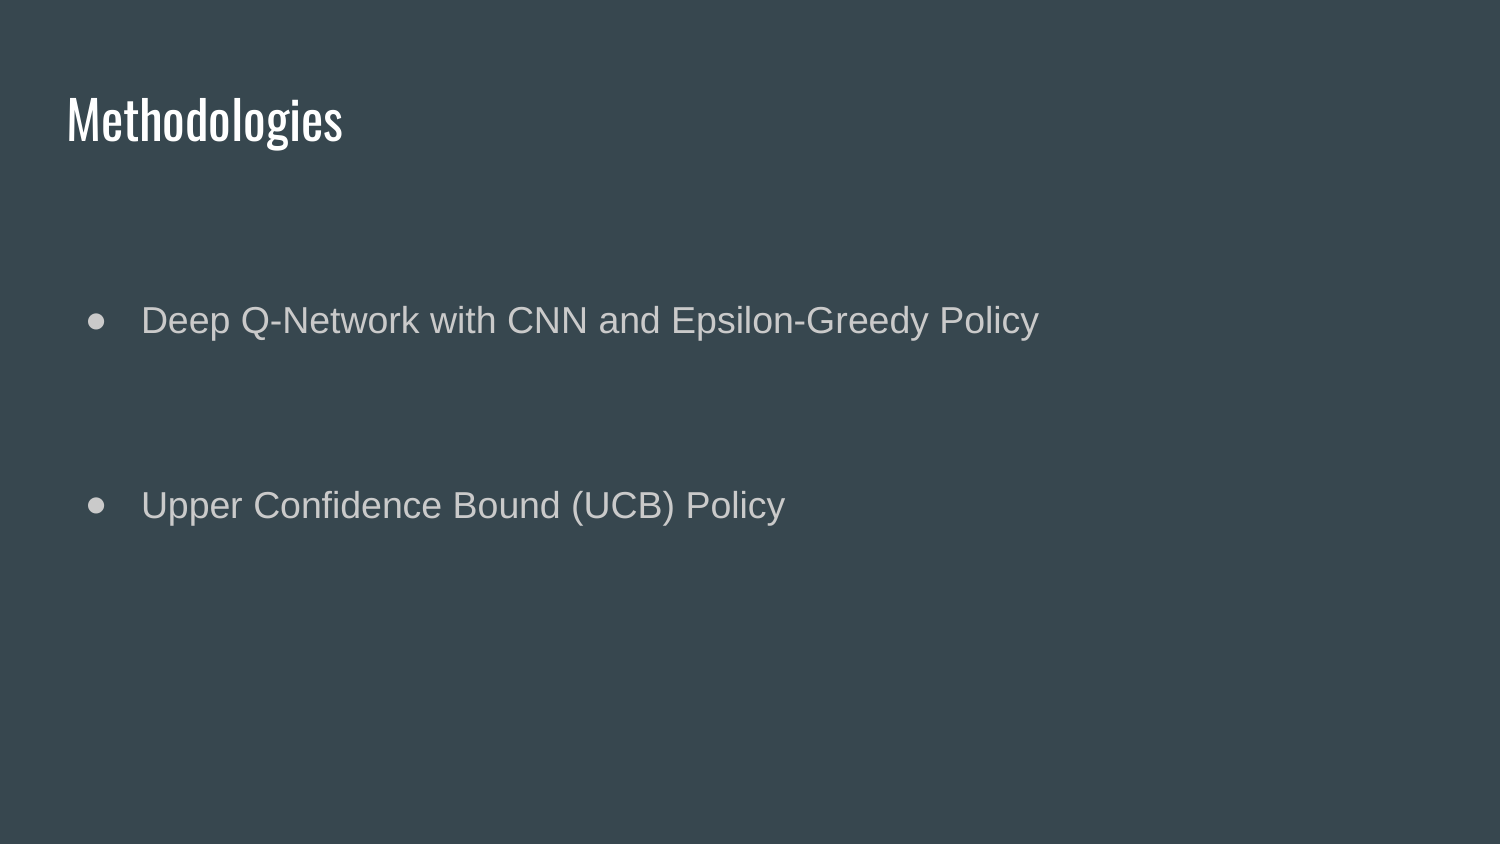

# Methodologies

Deep Q-Network with CNN and Epsilon-Greedy Policy

Upper Confidence Bound (UCB) Policy